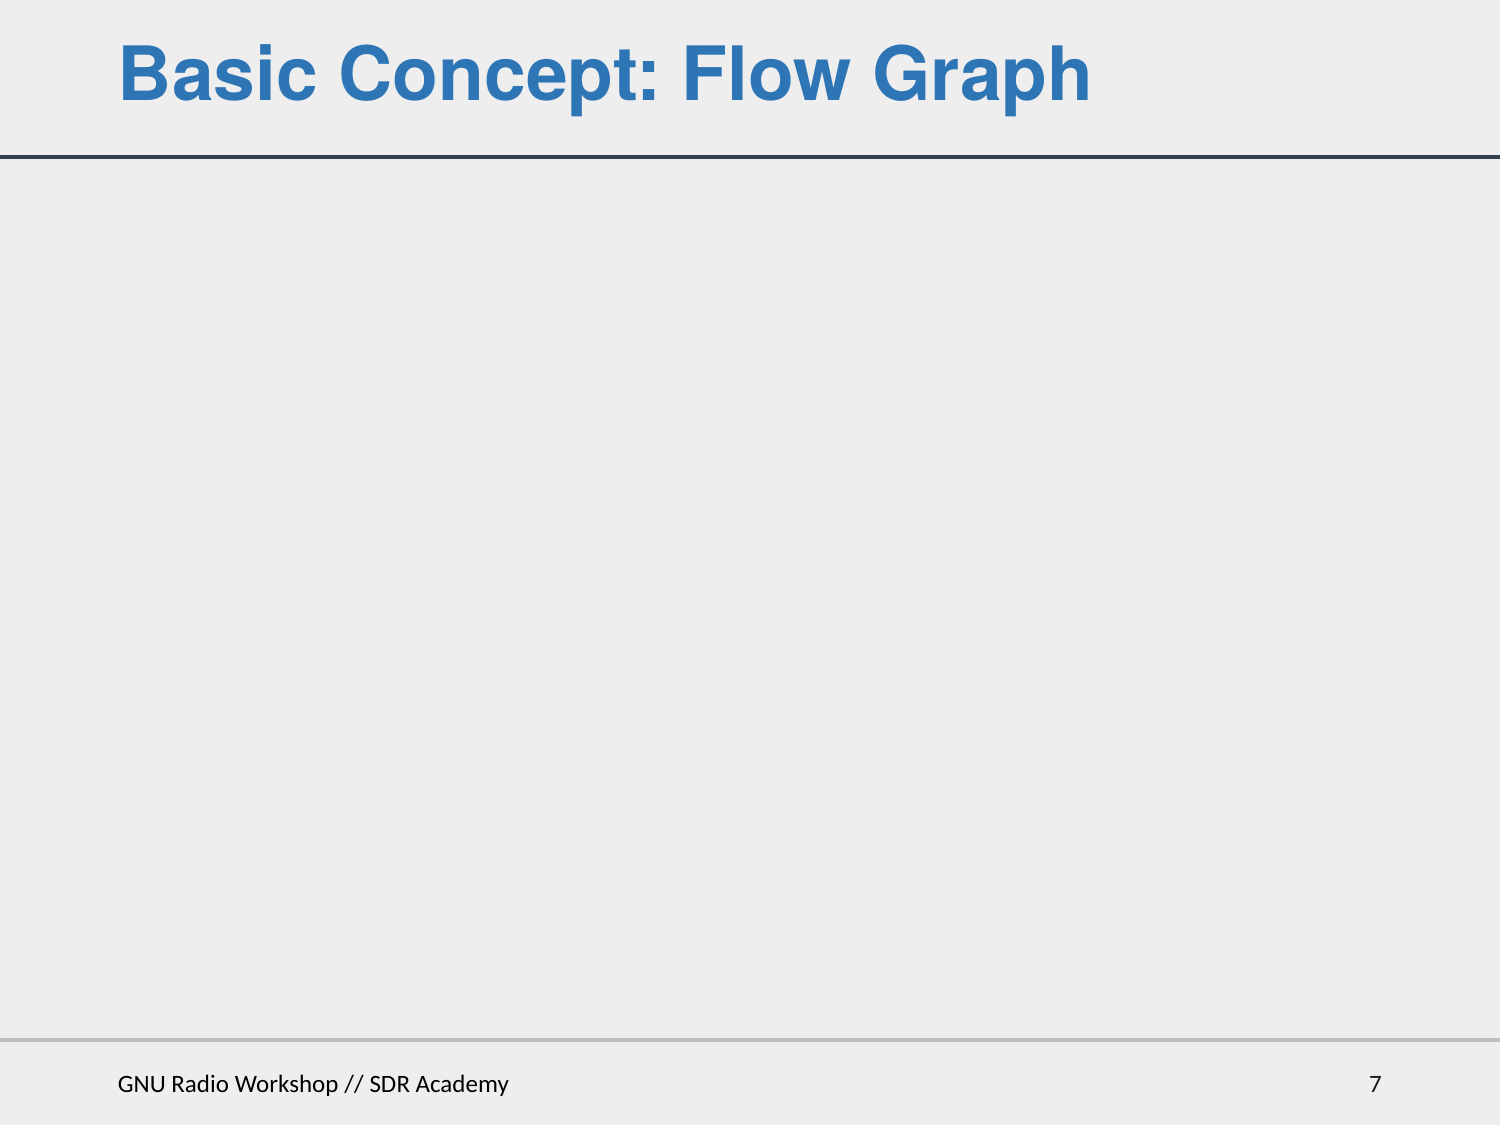

# Basic Concept: Flow Graph
GNU Radio Workshop // SDR Academy
7